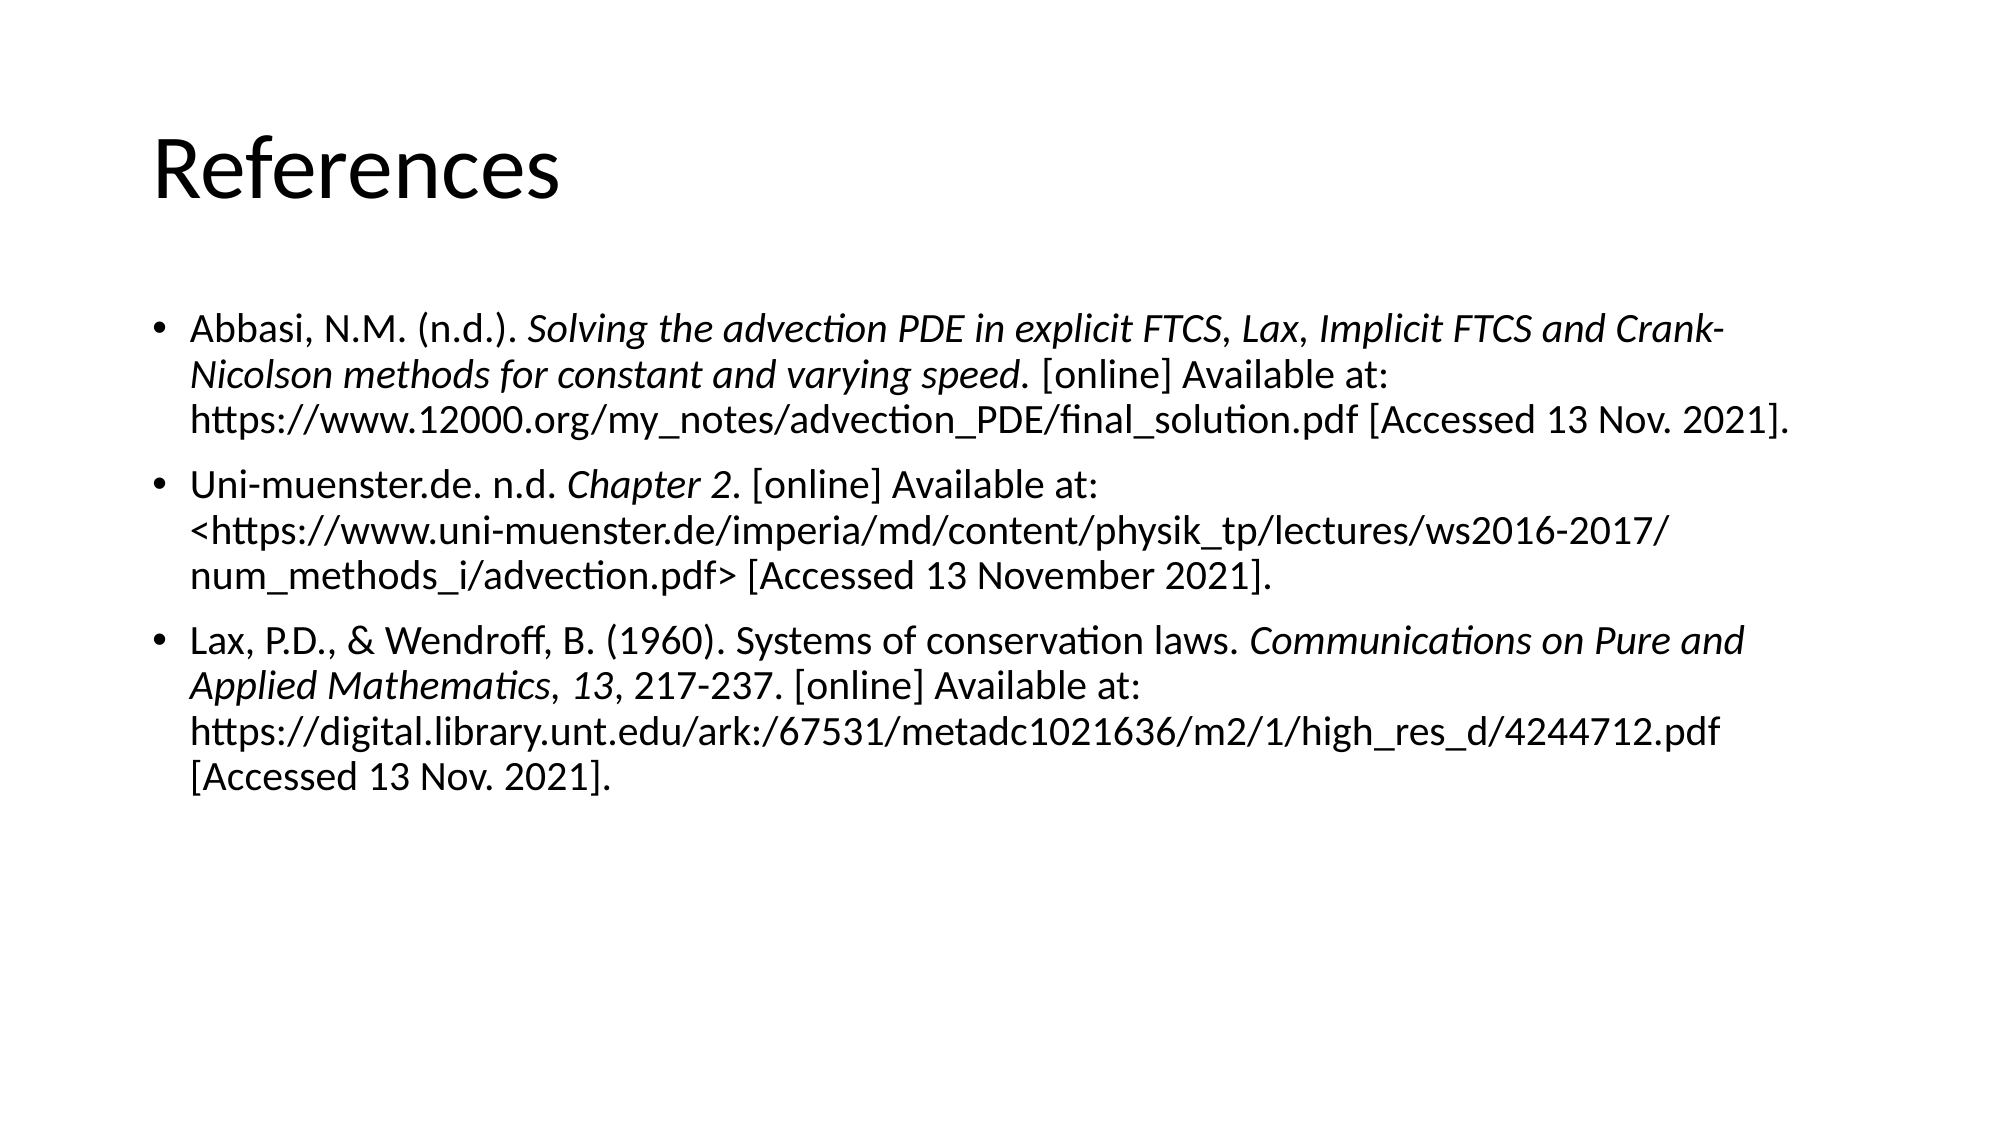

# References
Abbasi, N.M. (n.d.). Solving the advection PDE in explicit FTCS, Lax, Implicit FTCS and Crank-Nicolson methods for constant and varying speed. [online] Available at: https://www.12000.org/my_notes/advection_PDE/final_solution.pdf [Accessed 13 Nov. 2021].
Uni-muenster.de. n.d. Chapter 2. [online] Available at: <https://www.uni-muenster.de/imperia/md/content/physik_tp/lectures/ws2016-2017/num_methods_i/advection.pdf> [Accessed 13 November 2021].
Lax, P.D., & Wendroff, B. (1960). Systems of conservation laws. Communications on Pure and Applied Mathematics, 13, 217-237. [online] Available at: https://digital.library.unt.edu/ark:/67531/metadc1021636/m2/1/high_res_d/4244712.pdf [Accessed 13 Nov. 2021].